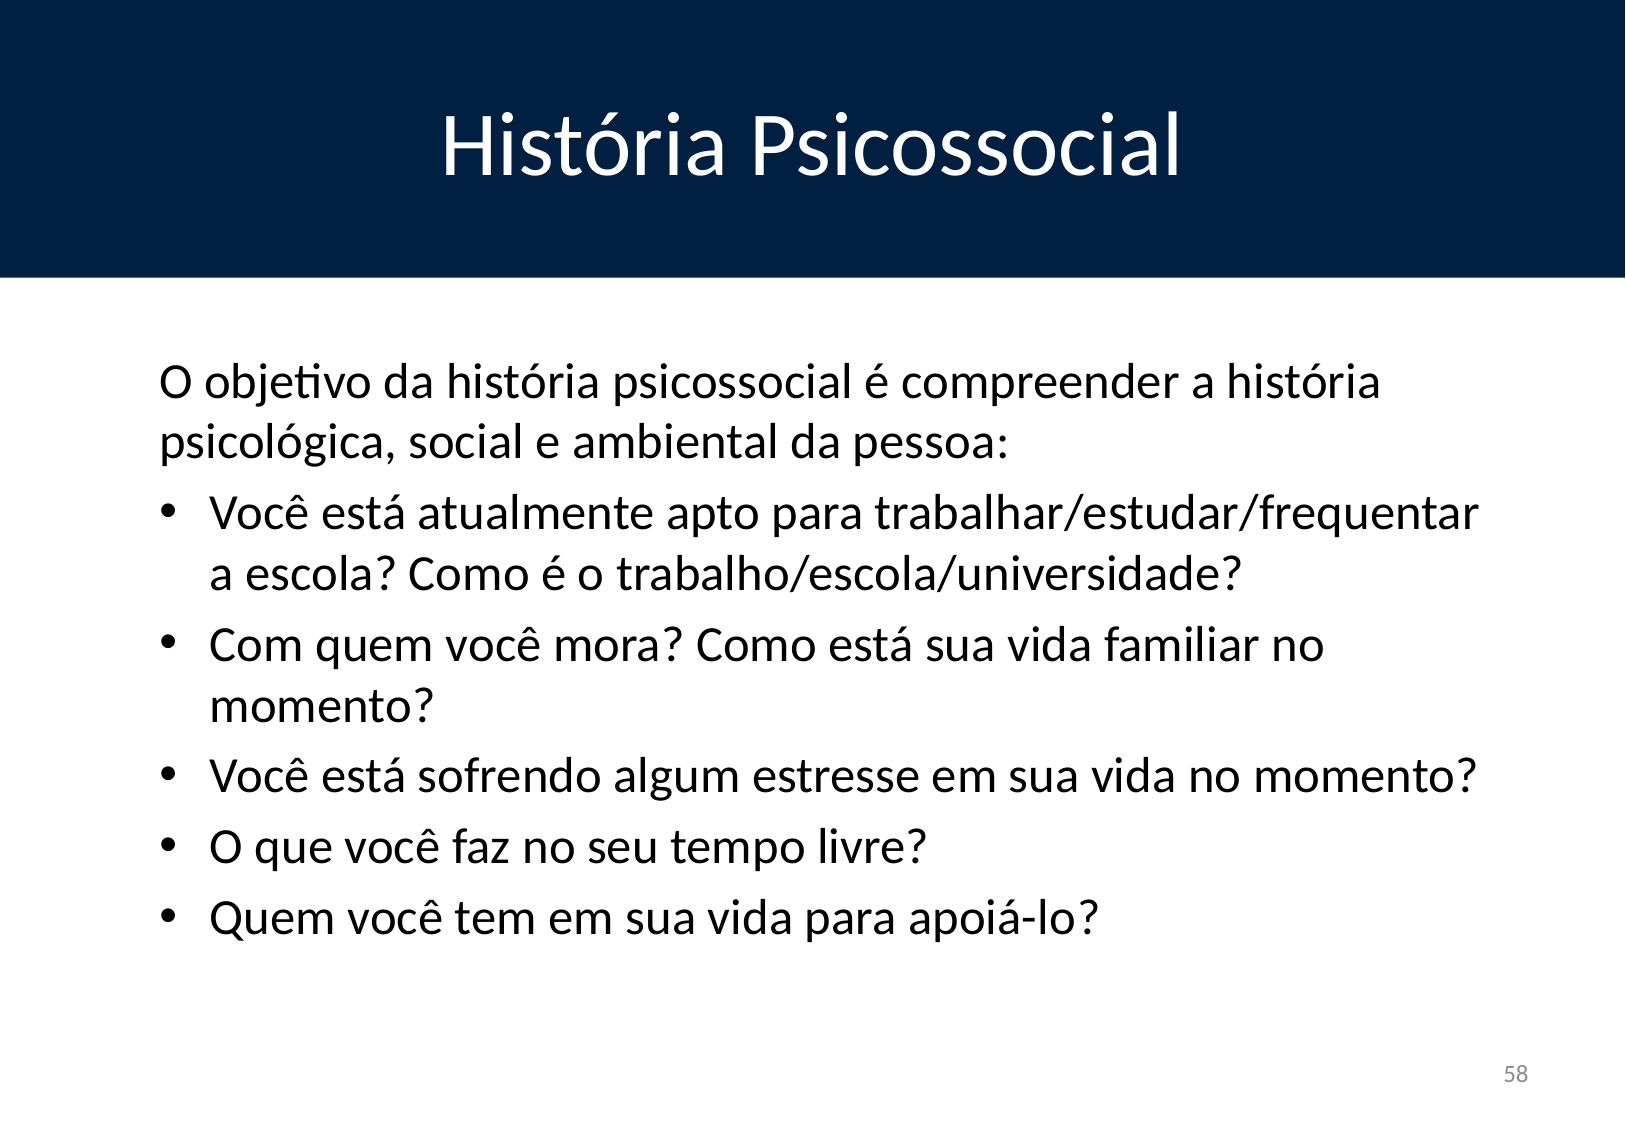

# História Psicossocial
O objetivo da história psicossocial é compreender a história psicológica, social e ambiental da pessoa:
Você está atualmente apto para trabalhar/estudar/frequentar a escola? Como é o trabalho/escola/universidade?
Com quem você mora? Como está sua vida familiar no momento?
Você está sofrendo algum estresse em sua vida no momento?
O que você faz no seu tempo livre?
Quem você tem em sua vida para apoiá-lo?

58